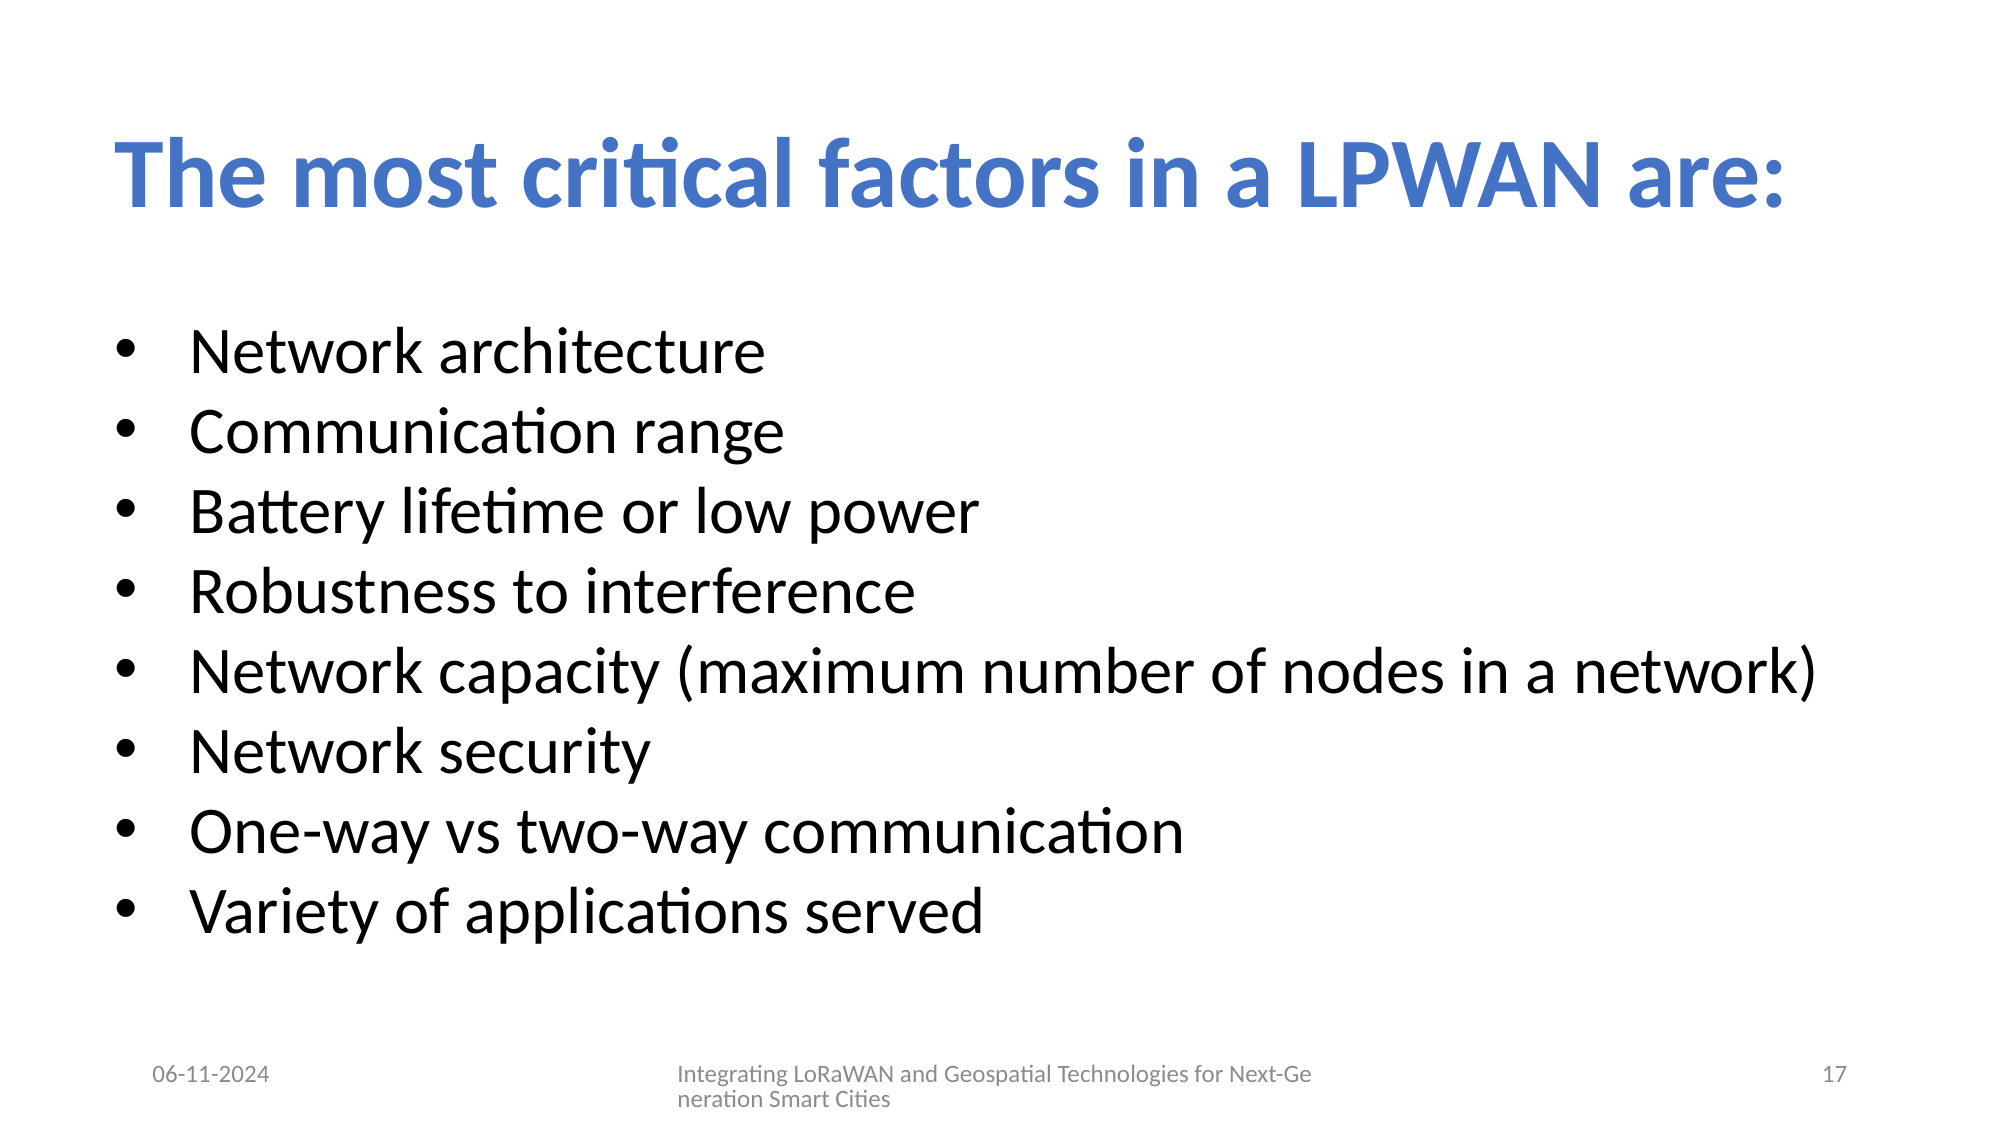

The most critical factors in a LPWAN are:

Network architecture
Communication range
Battery lifetime or low power
Robustness to interference
Network capacity (maximum number of nodes in a network)
Network security
One-way vs two-way communication
Variety of applications served
06-11-2024
Integrating LoRaWAN and Geospatial Technologies for Next-Generation Smart Cities
17